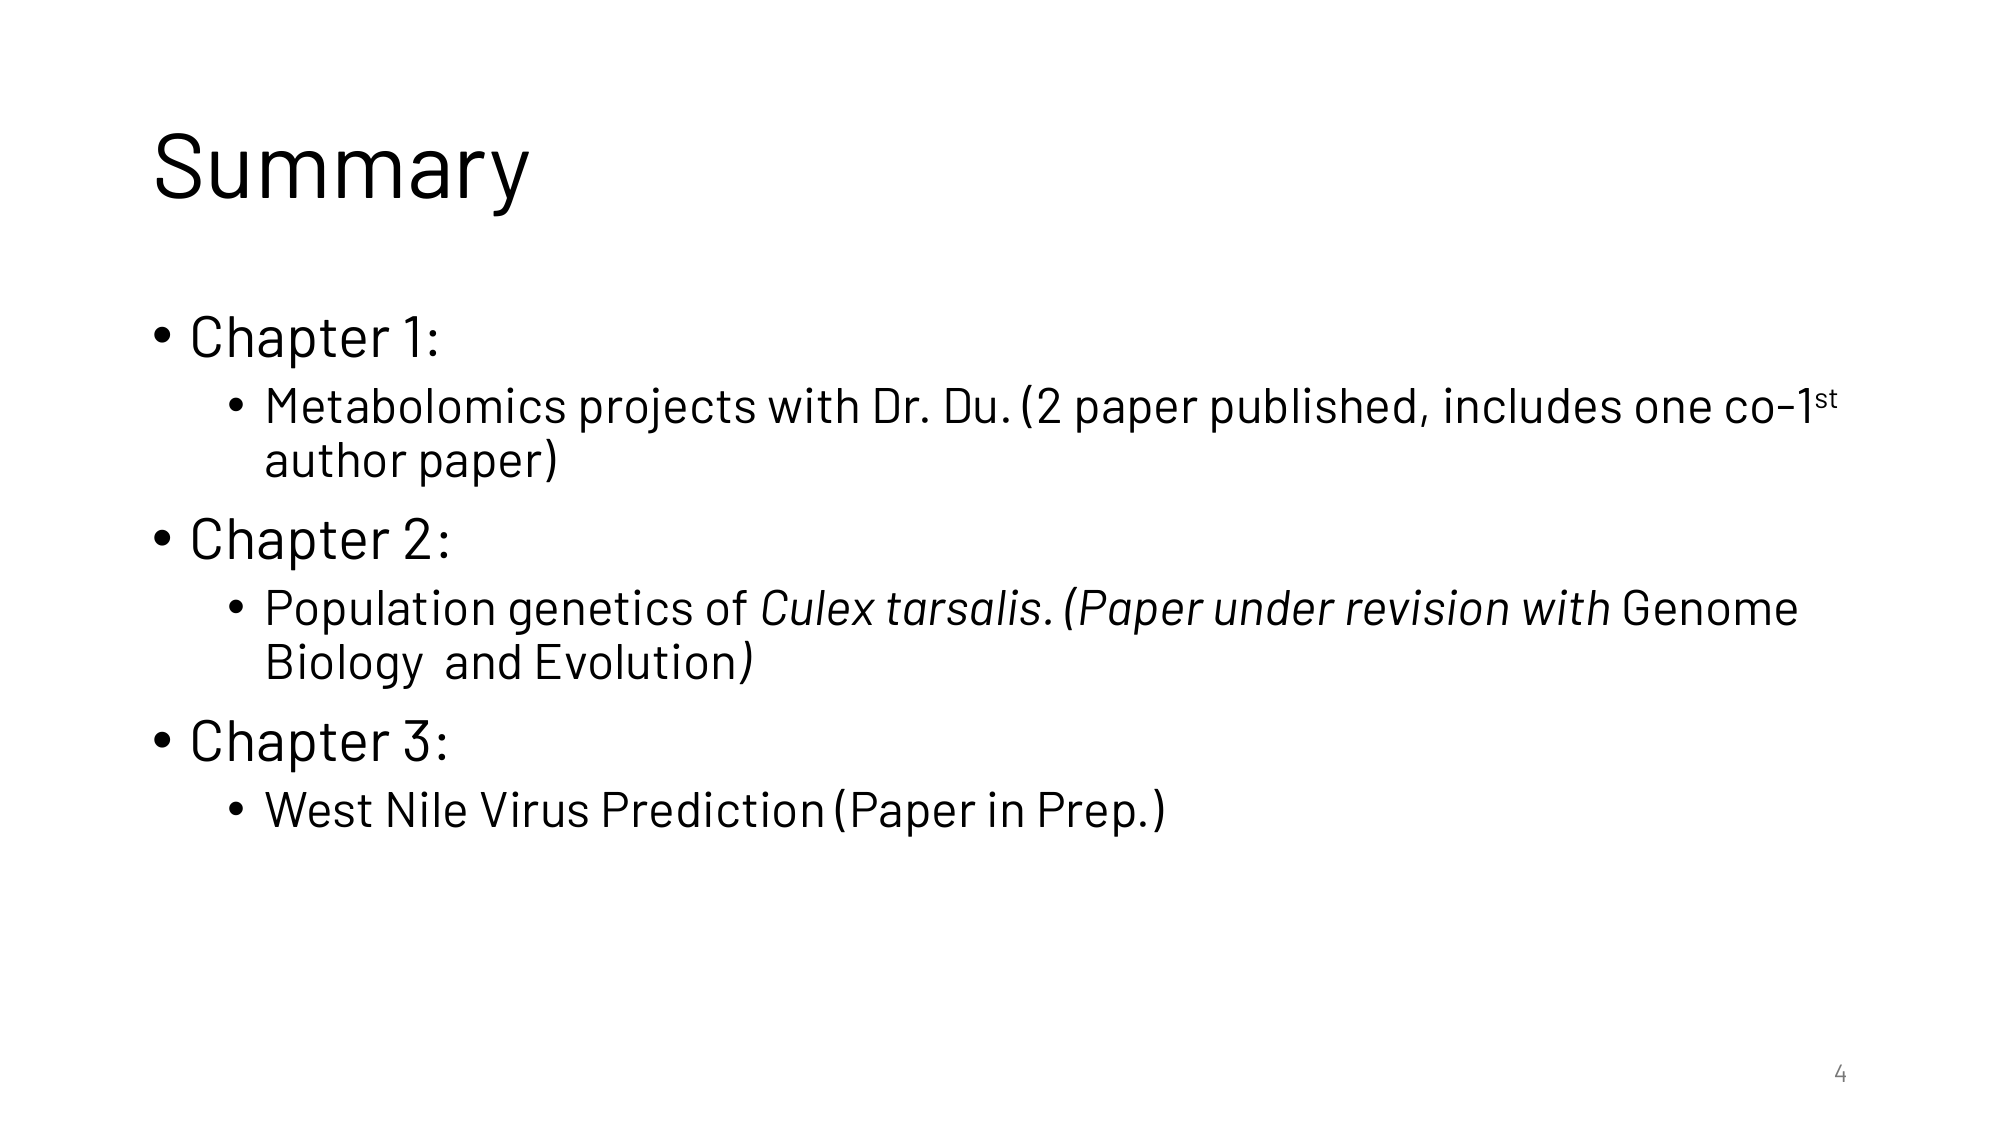

# Summary
Chapter 1:
Metabolomics projects with Dr. Du. (2 paper published, includes one co-1st author paper)
Chapter 2:
Population genetics of Culex tarsalis. (Paper under revision with Genome Biology  and Evolution)
Chapter 3:
West Nile Virus Prediction (Paper in Prep.)

4